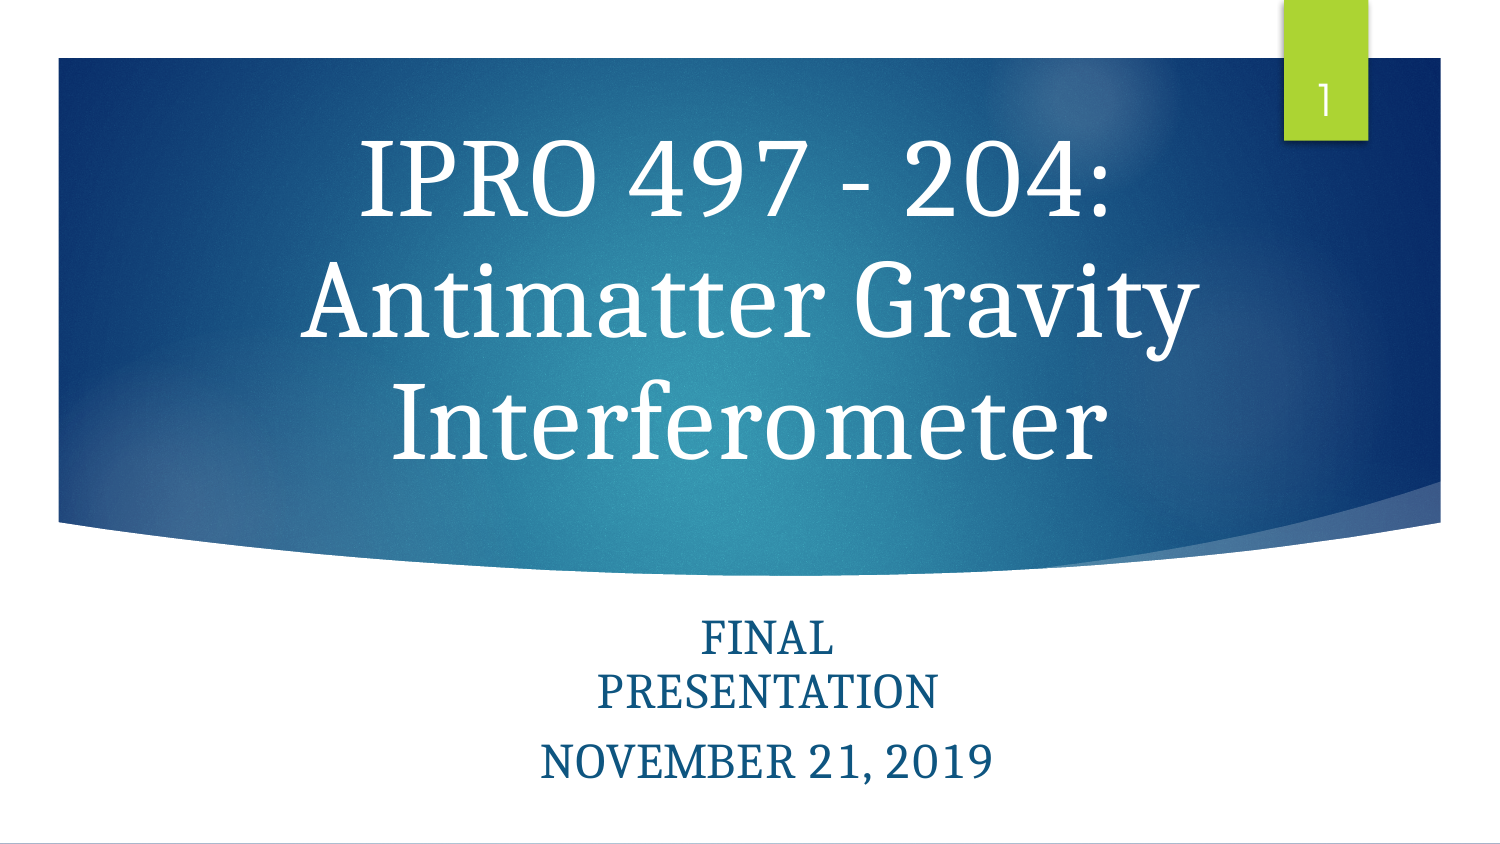

1
# IPRO 497 - 204:  Antimatter Gravity Interferometer
FINAL PRESENTATION
NOVEMBER 21, 2019